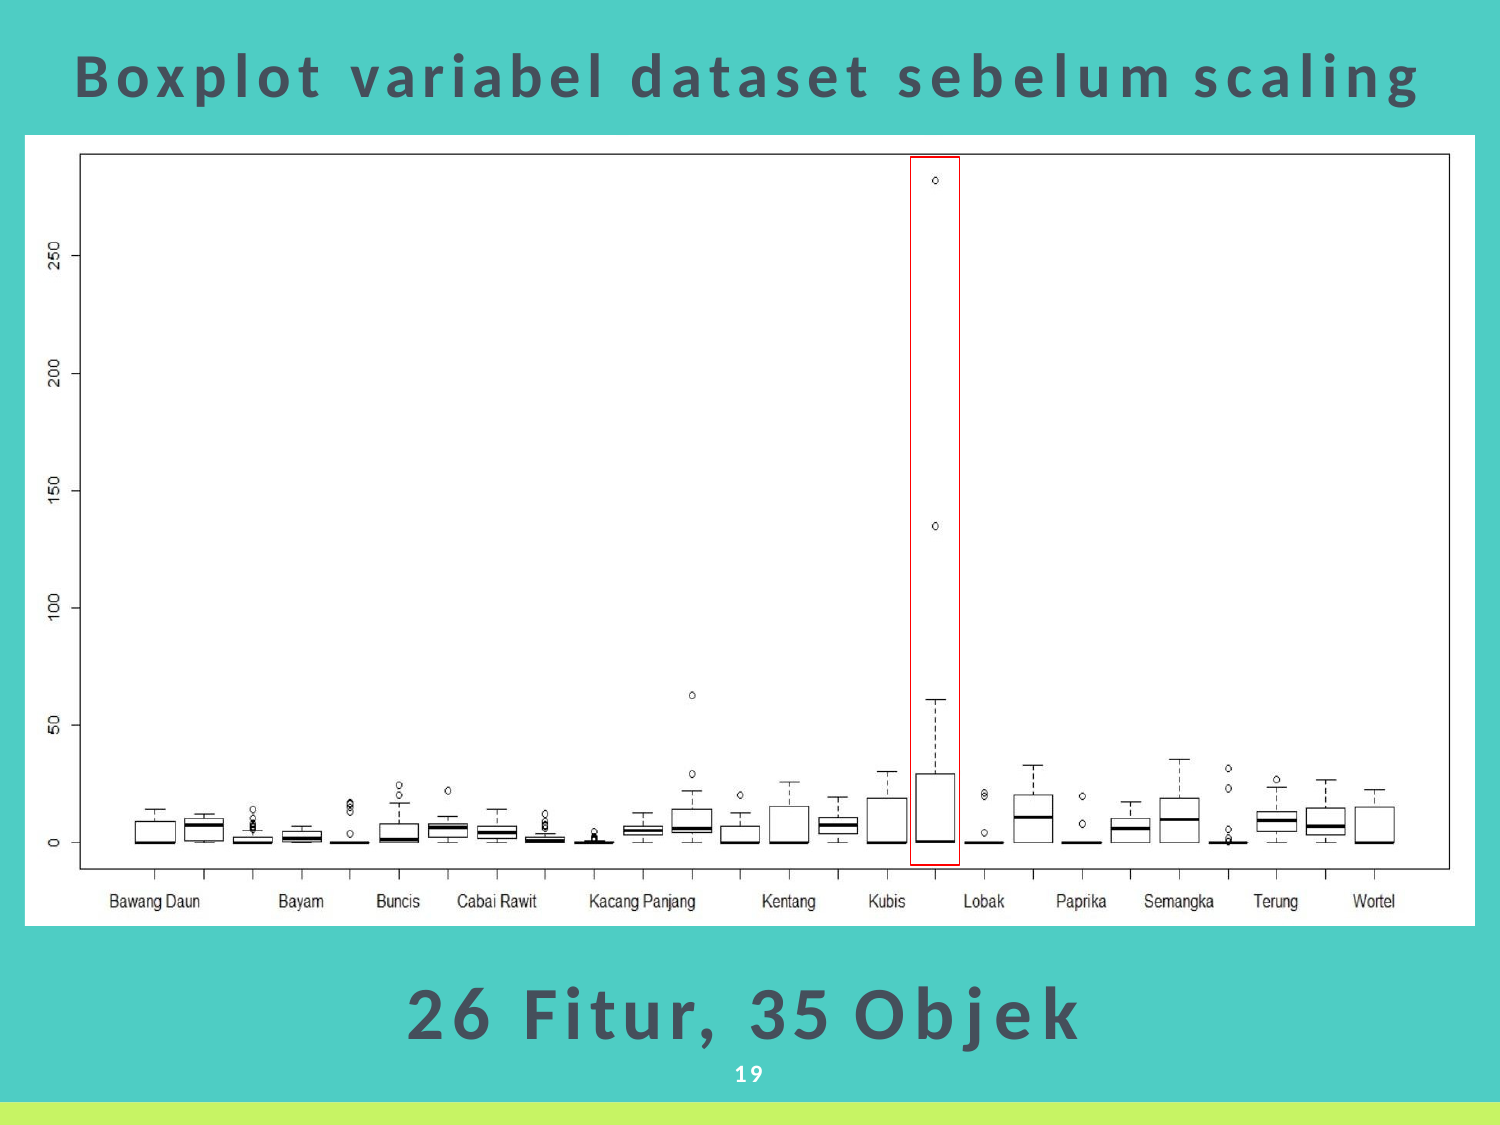

# Boxplot variabel dataset sebelum scaling

26 Fitur, 35 Objek
19